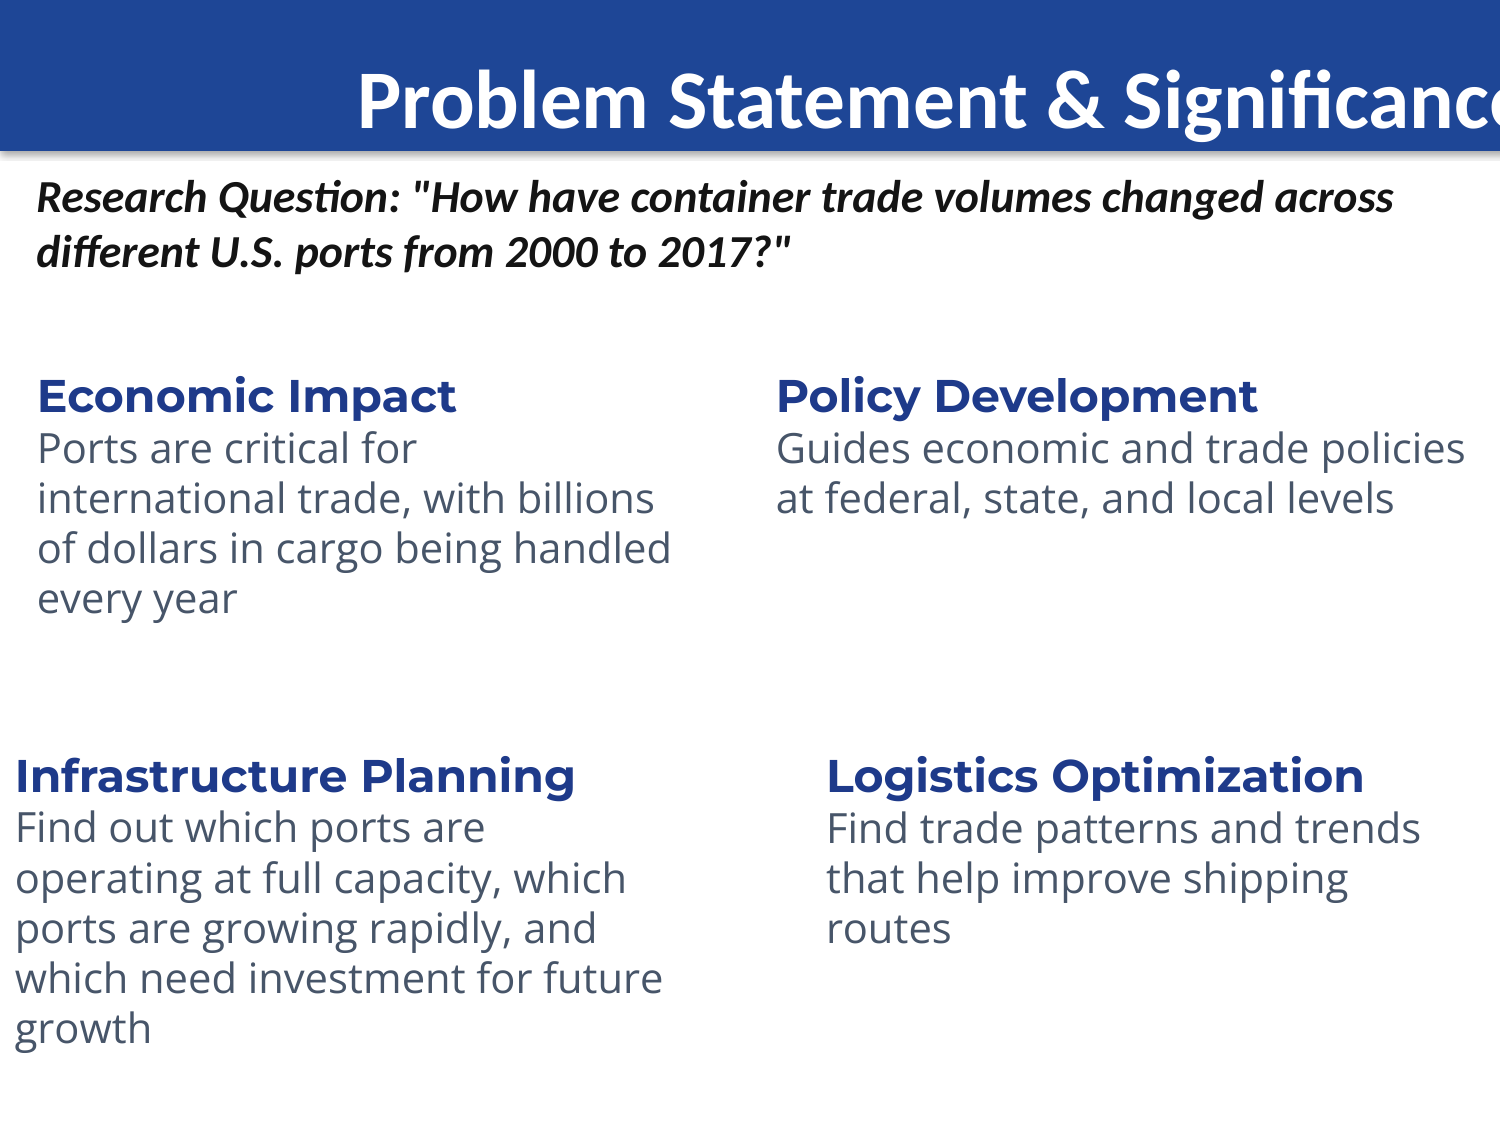

Problem Statement & Significance
Research Question: "How have container trade volumes changed across different U.S. ports from 2000 to 2017?"
Economic Impact
Ports are critical for international trade, with billions of dollars in cargo being handled every year

Policy Development
Guides economic and trade policies at federal, state, and local levels

Infrastructure Planning
Find out which ports are operating at full capacity, which ports are growing rapidly, and which need investment for future growth

Logistics Optimization
Find trade patterns and trends that help improve shipping routes